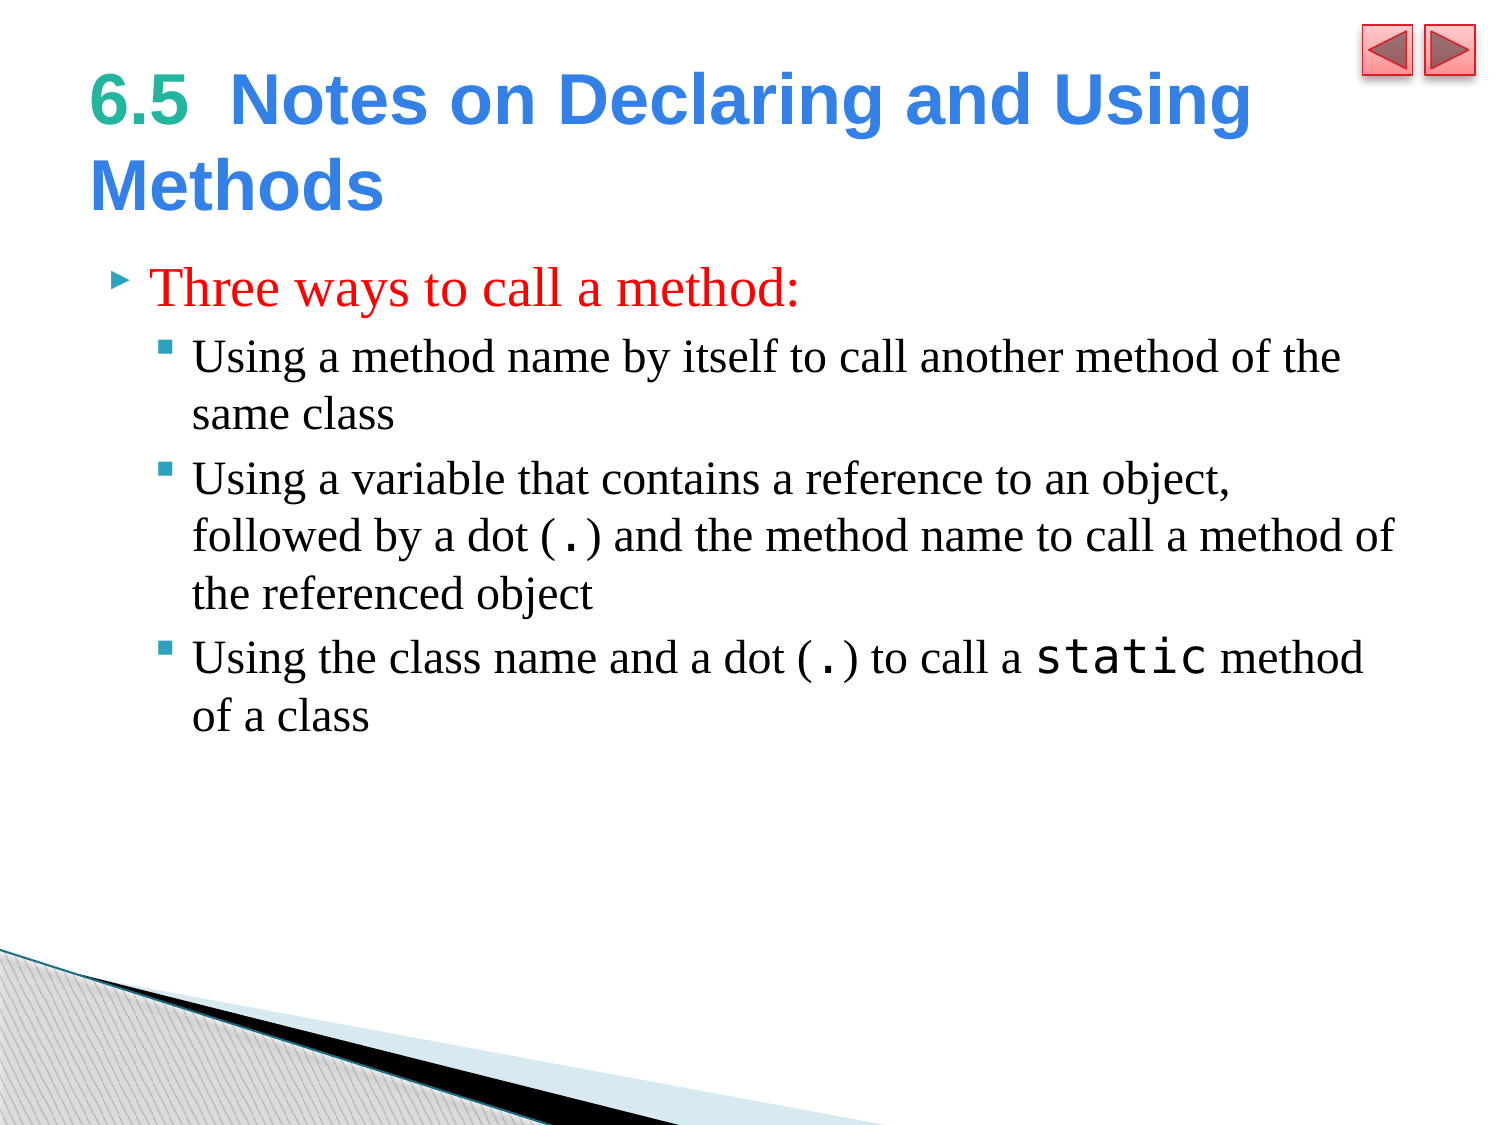

# 6.5  Notes on Declaring and Using Methods
Three ways to call a method:
Using a method name by itself to call another method of the same class
Using a variable that contains a reference to an object, followed by a dot (.) and the method name to call a method of the referenced object
Using the class name and a dot (.) to call a static method of a class